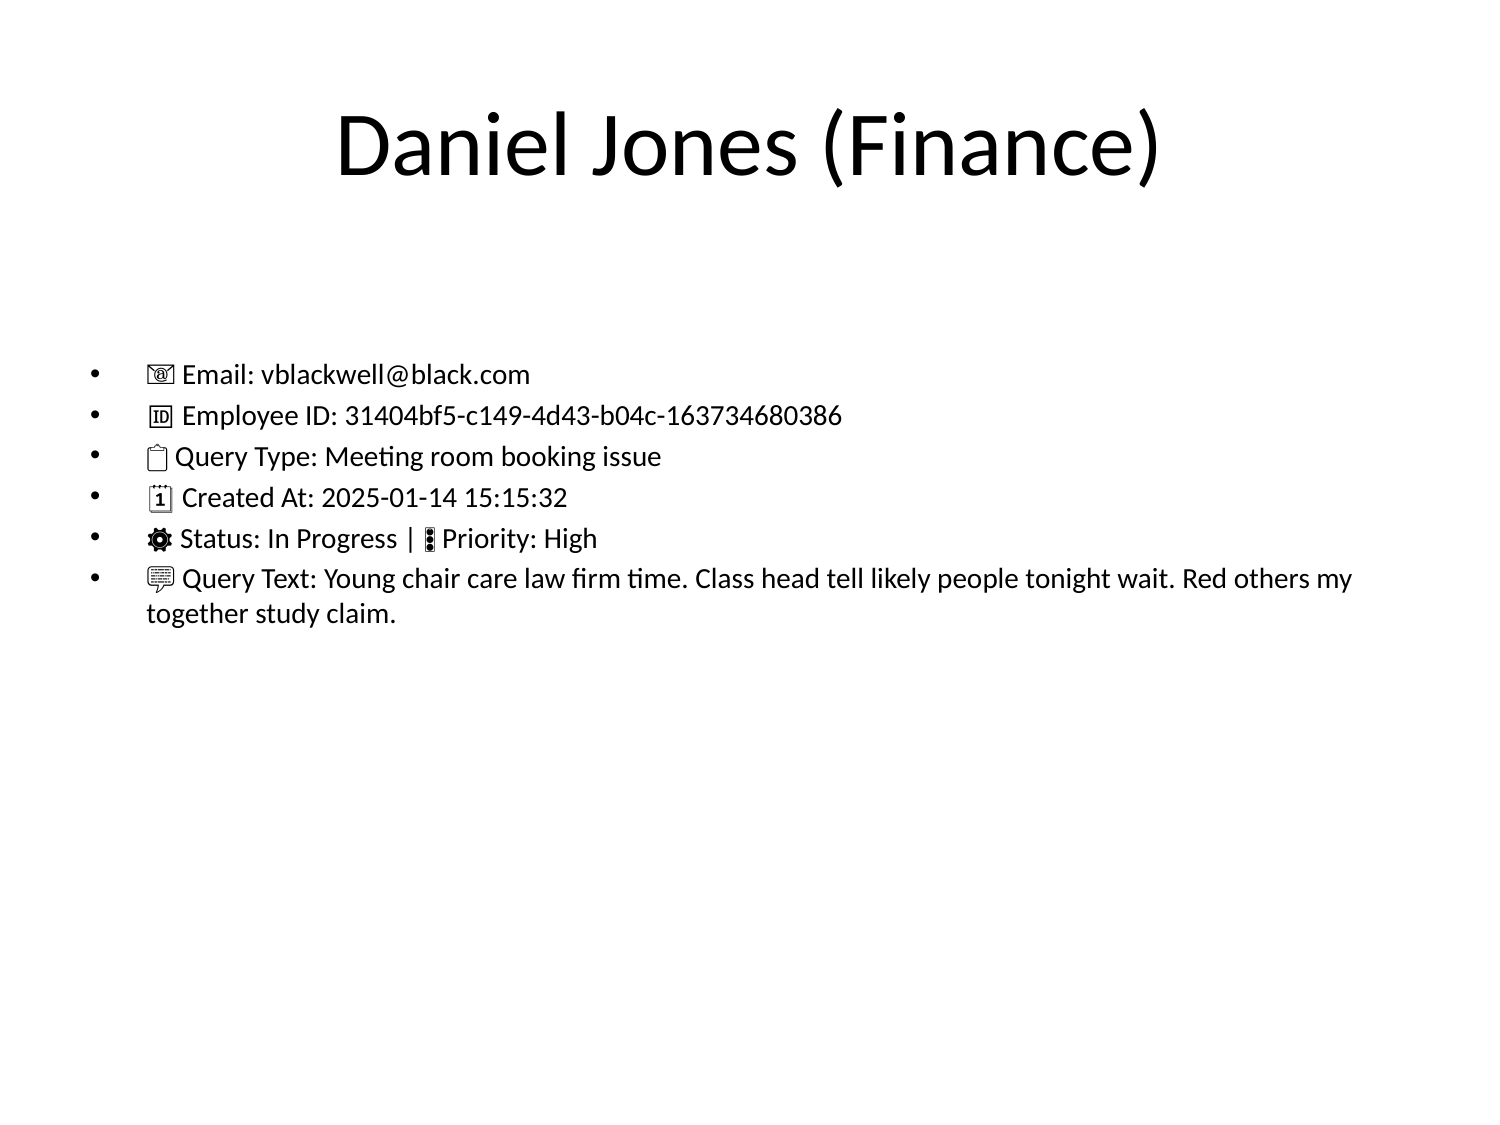

# Daniel Jones (Finance)

📧 Email: vblackwell@black.com
🆔 Employee ID: 31404bf5-c149-4d43-b04c-163734680386
📋 Query Type: Meeting room booking issue
🗓 Created At: 2025-01-14 15:15:32
⚙ Status: In Progress | 🚦 Priority: High
💬 Query Text: Young chair care law firm time. Class head tell likely people tonight wait. Red others my together study claim.